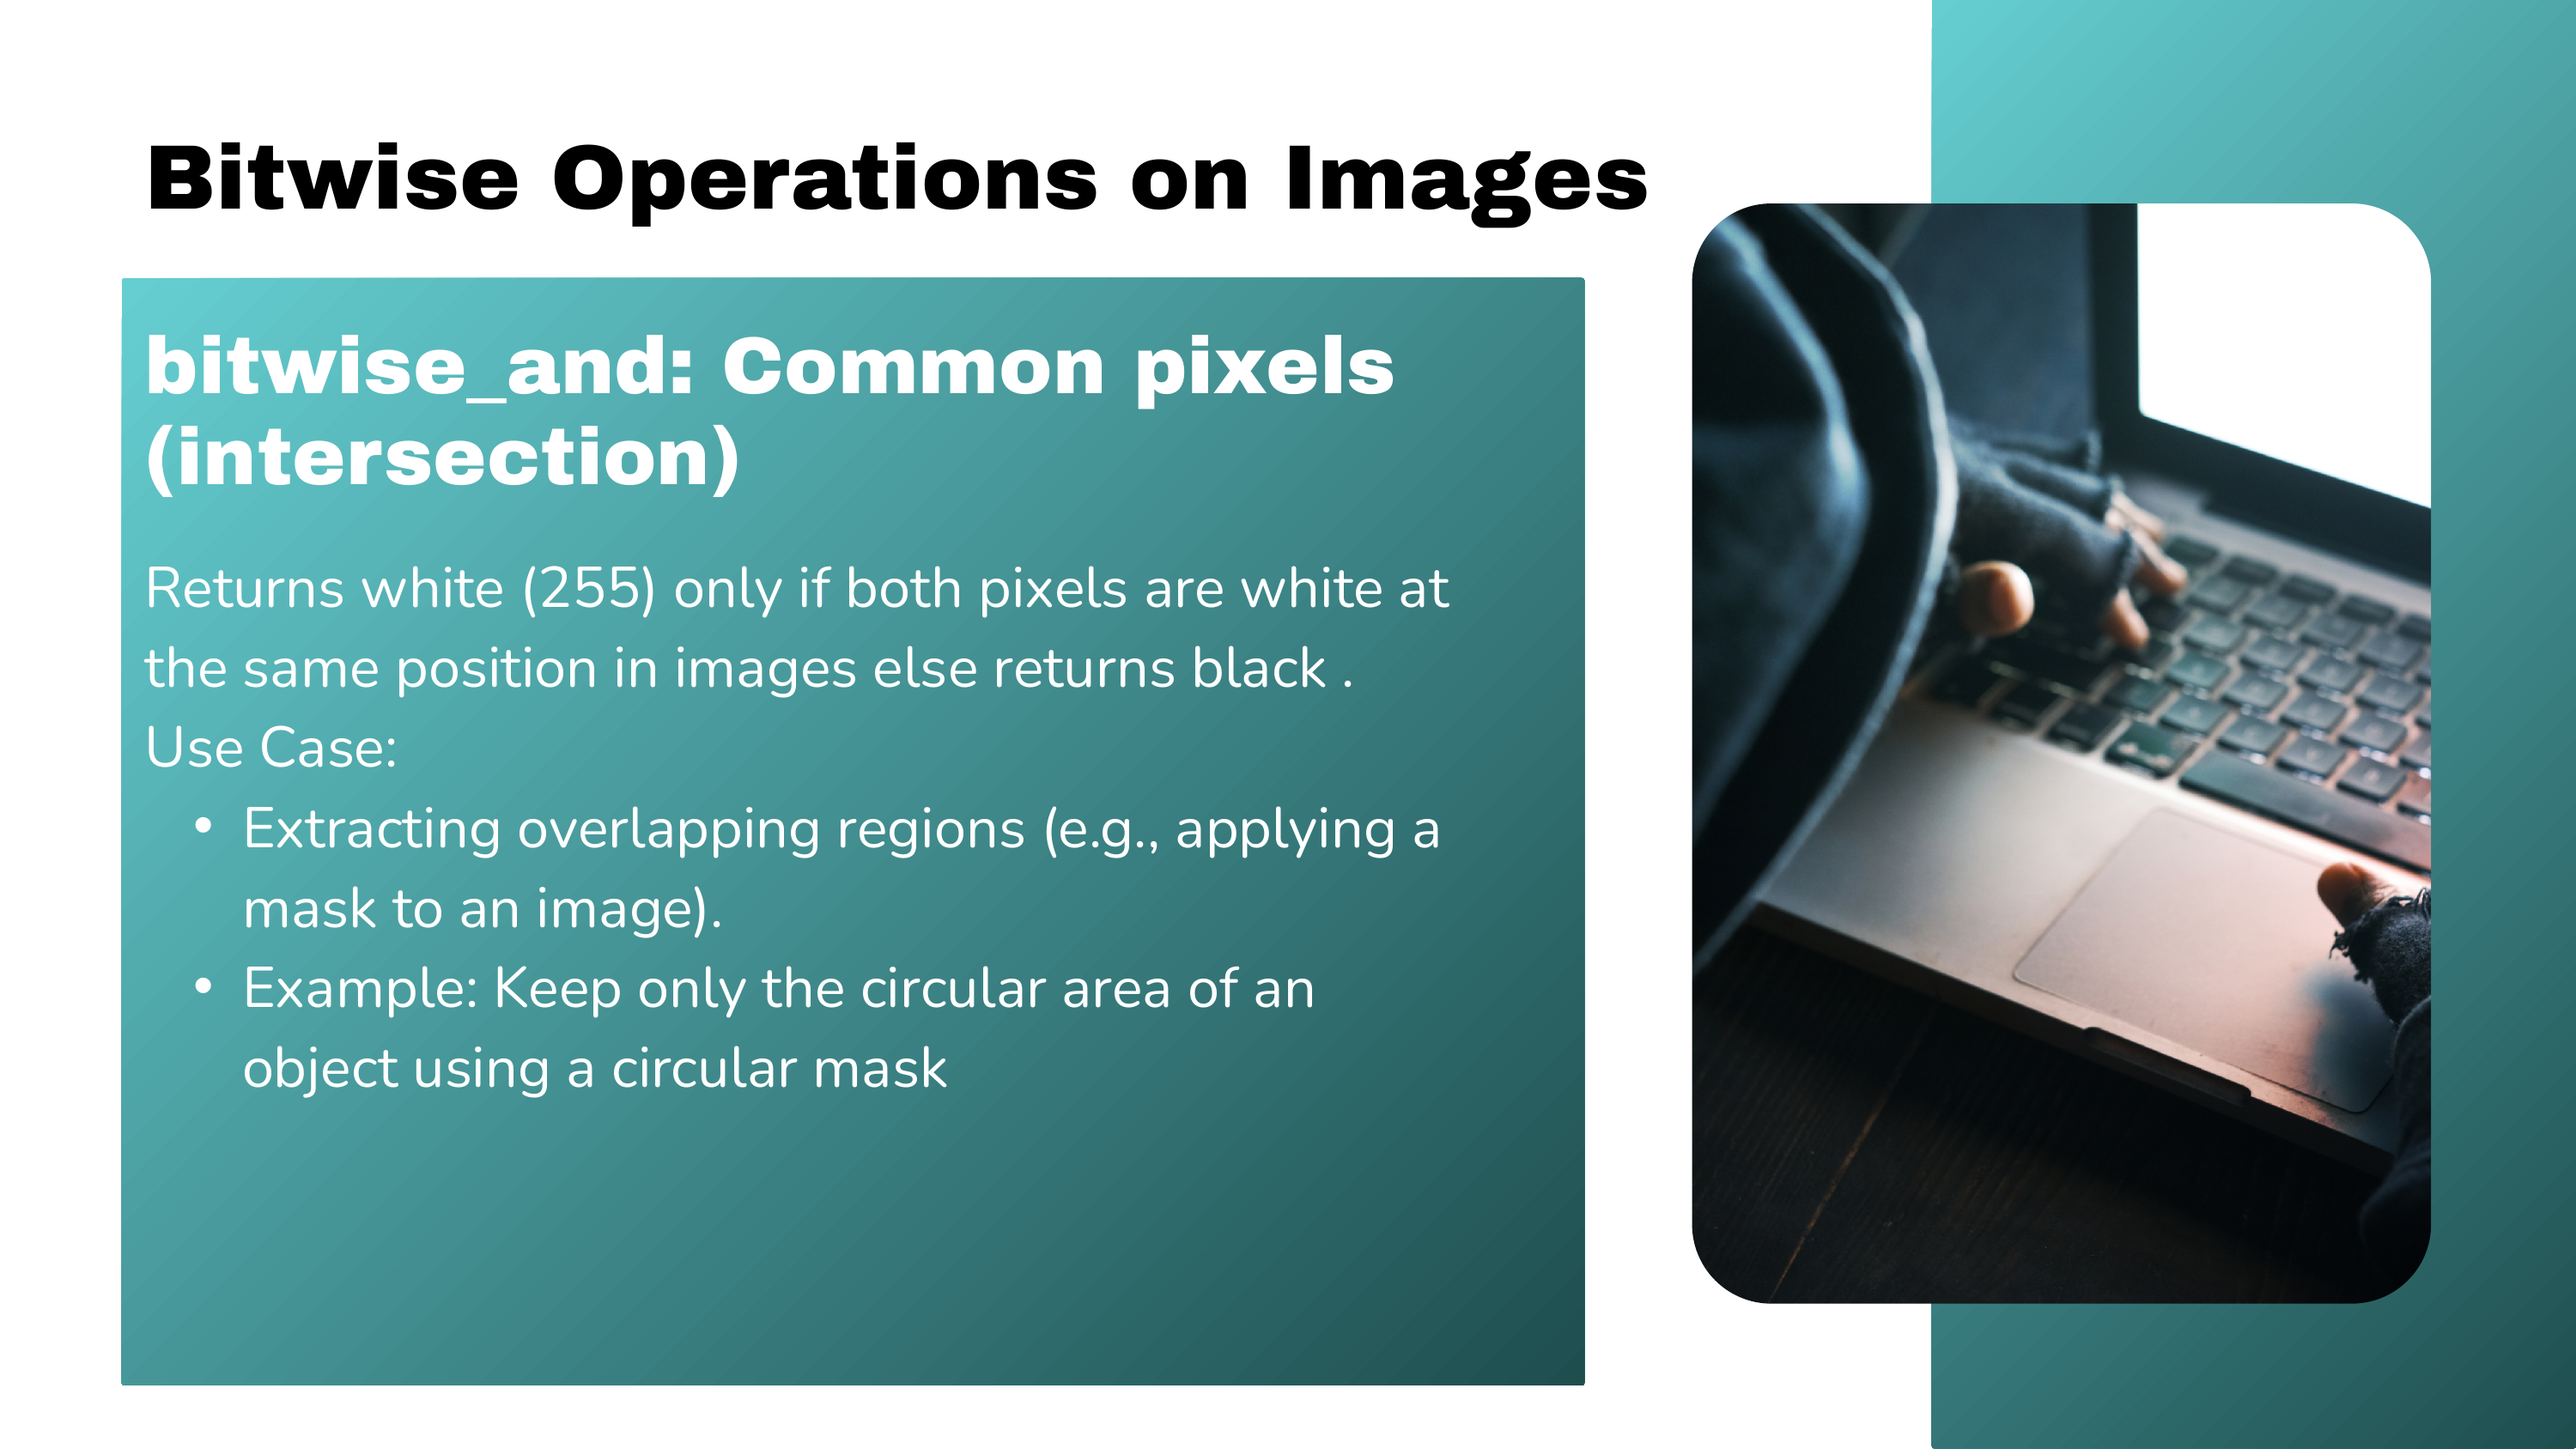

Bitwise Operations on Images

bitwise_and: Common pixels (intersection)

Returns white (255) only if both pixels are white at the same position in images else returns black .
Use Case:
Extracting overlapping regions (e.g., applying a mask to an image).
Example: Keep only the circular area of an object using a circular mask